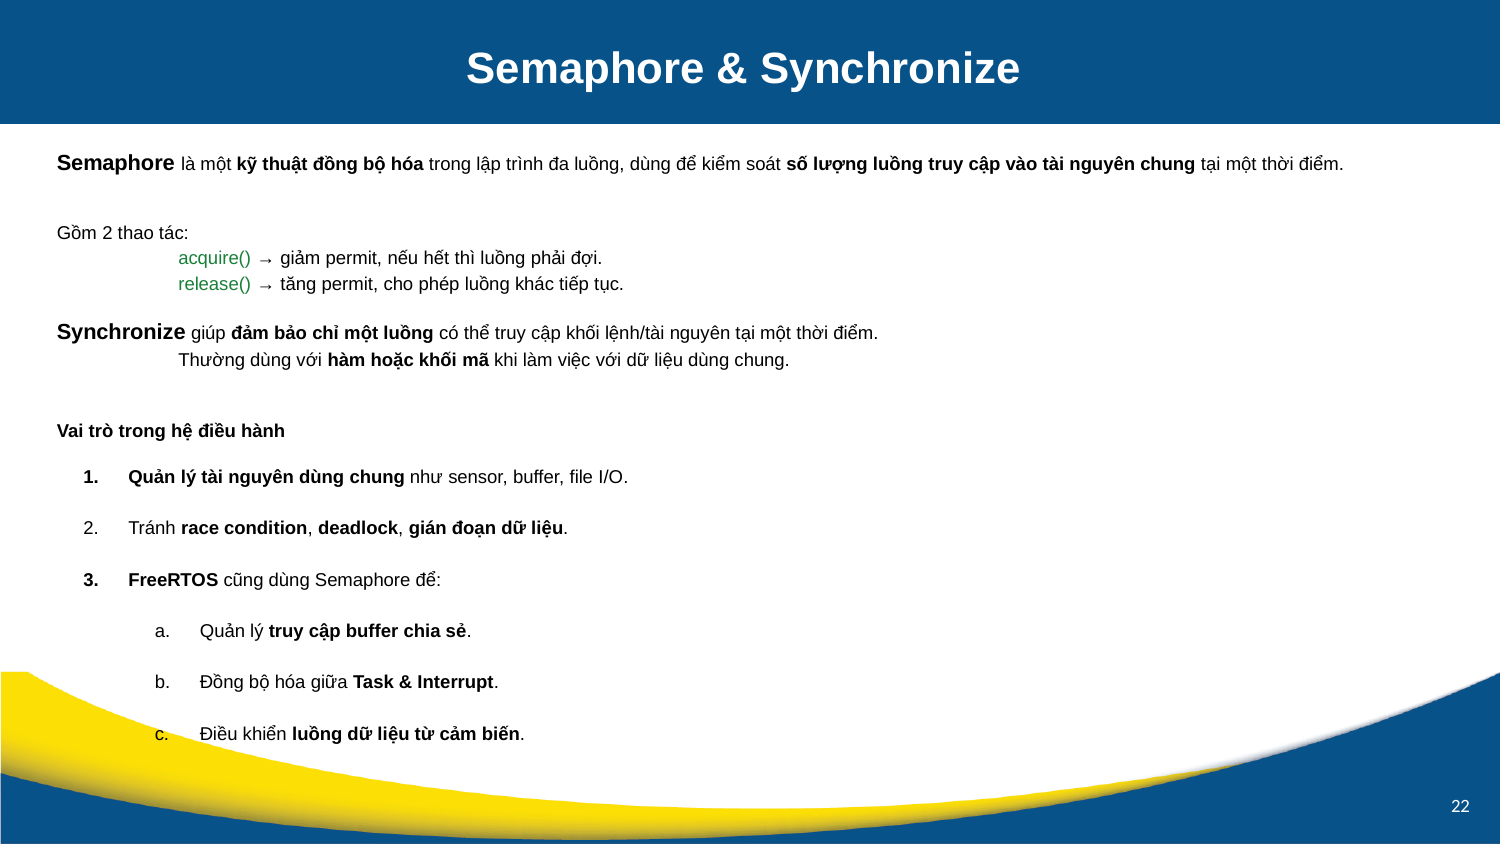

Semaphore & Synchronize
Semaphore là một kỹ thuật đồng bộ hóa trong lập trình đa luồng, dùng để kiểm soát số lượng luồng truy cập vào tài nguyên chung tại một thời điểm.
Gồm 2 thao tác:
	acquire() → giảm permit, nếu hết thì luồng phải đợi.
	release() → tăng permit, cho phép luồng khác tiếp tục.
Synchronize giúp đảm bảo chỉ một luồng có thể truy cập khối lệnh/tài nguyên tại một thời điểm.
	Thường dùng với hàm hoặc khối mã khi làm việc với dữ liệu dùng chung.
Vai trò trong hệ điều hành
Quản lý tài nguyên dùng chung như sensor, buffer, file I/O.
Tránh race condition, deadlock, gián đoạn dữ liệu.
FreeRTOS cũng dùng Semaphore để:
Quản lý truy cập buffer chia sẻ.
Đồng bộ hóa giữa Task & Interrupt.
Điều khiển luồng dữ liệu từ cảm biến.